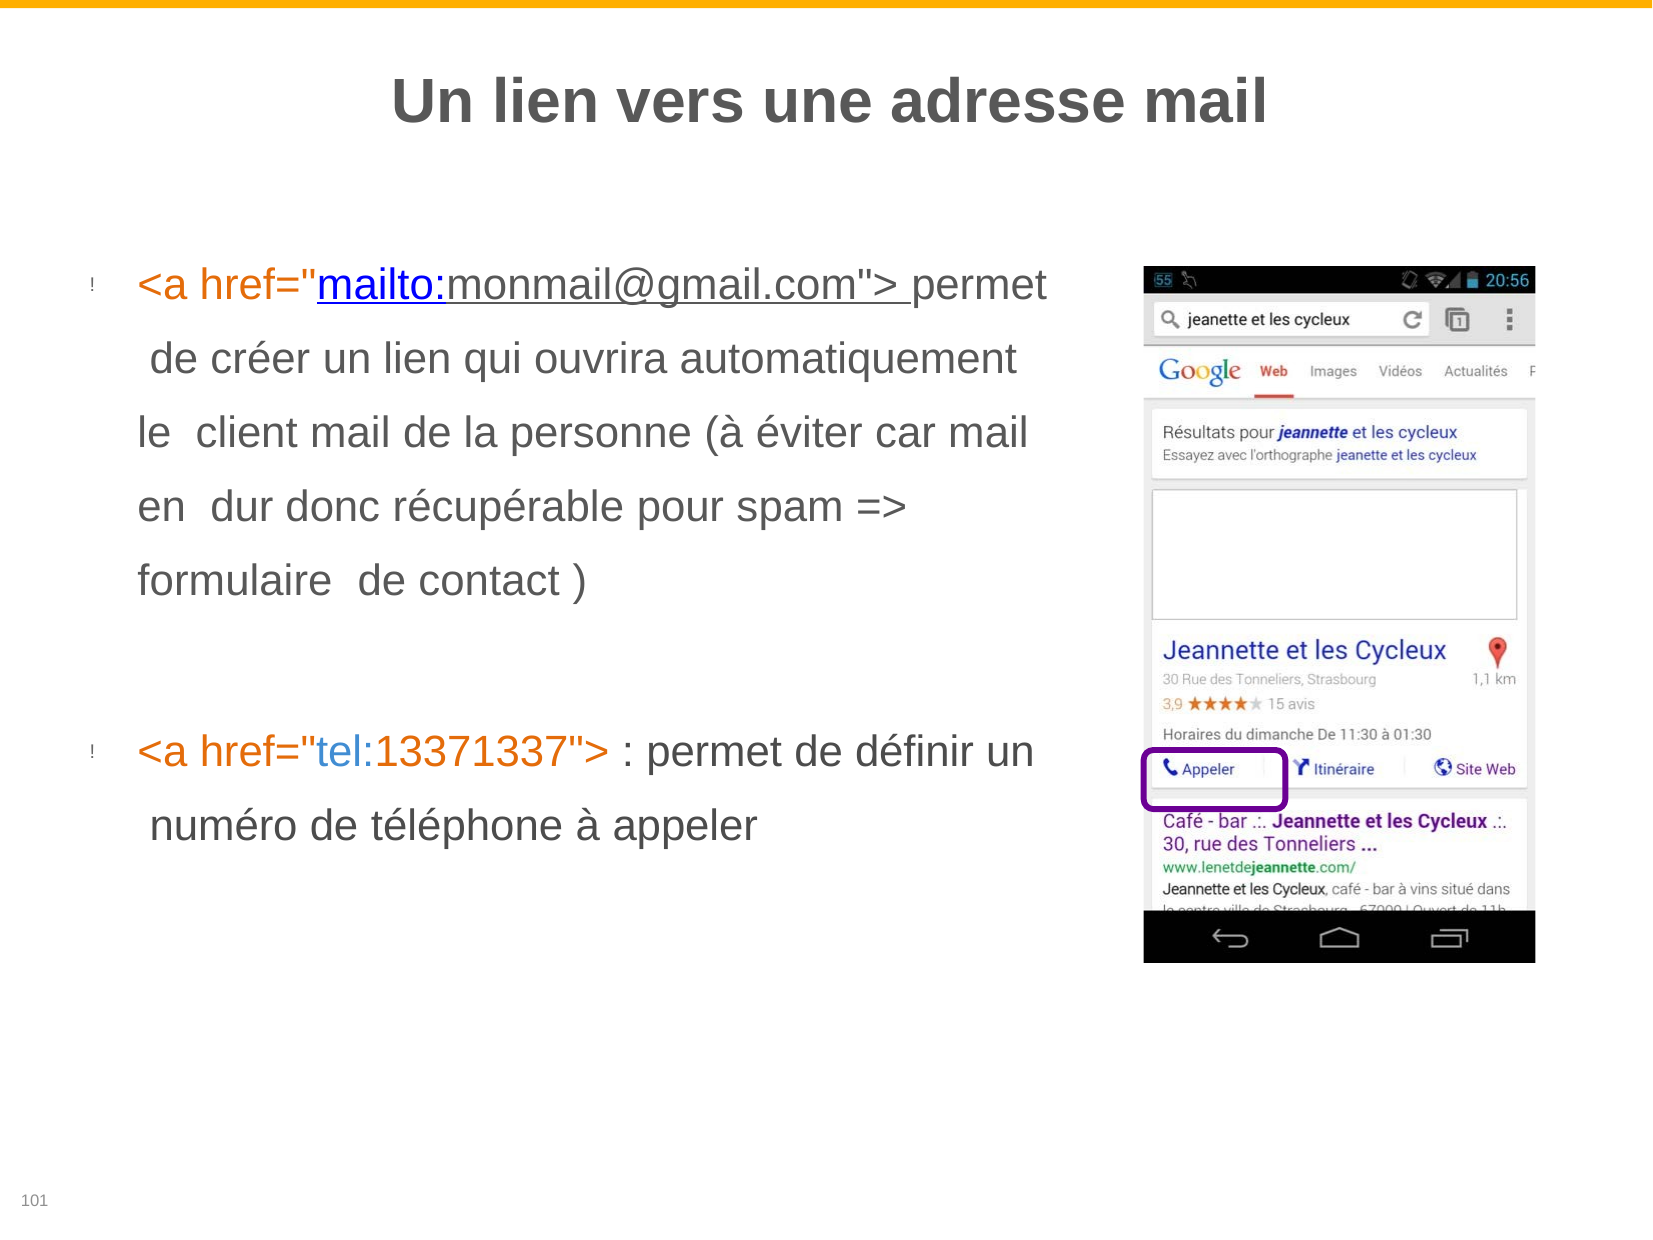

# Un lien vers une adresse mail
<a href="mailto:monmail@gmail.com"> permet  de créer un lien qui ouvrira automatiquement le  client mail de la personne (à éviter car mail en  dur donc récupérable pour spam => formulaire  de contact )

!
<a href="tel:13371337"> : permet de définir un  numéro de téléphone à appeler
!
101